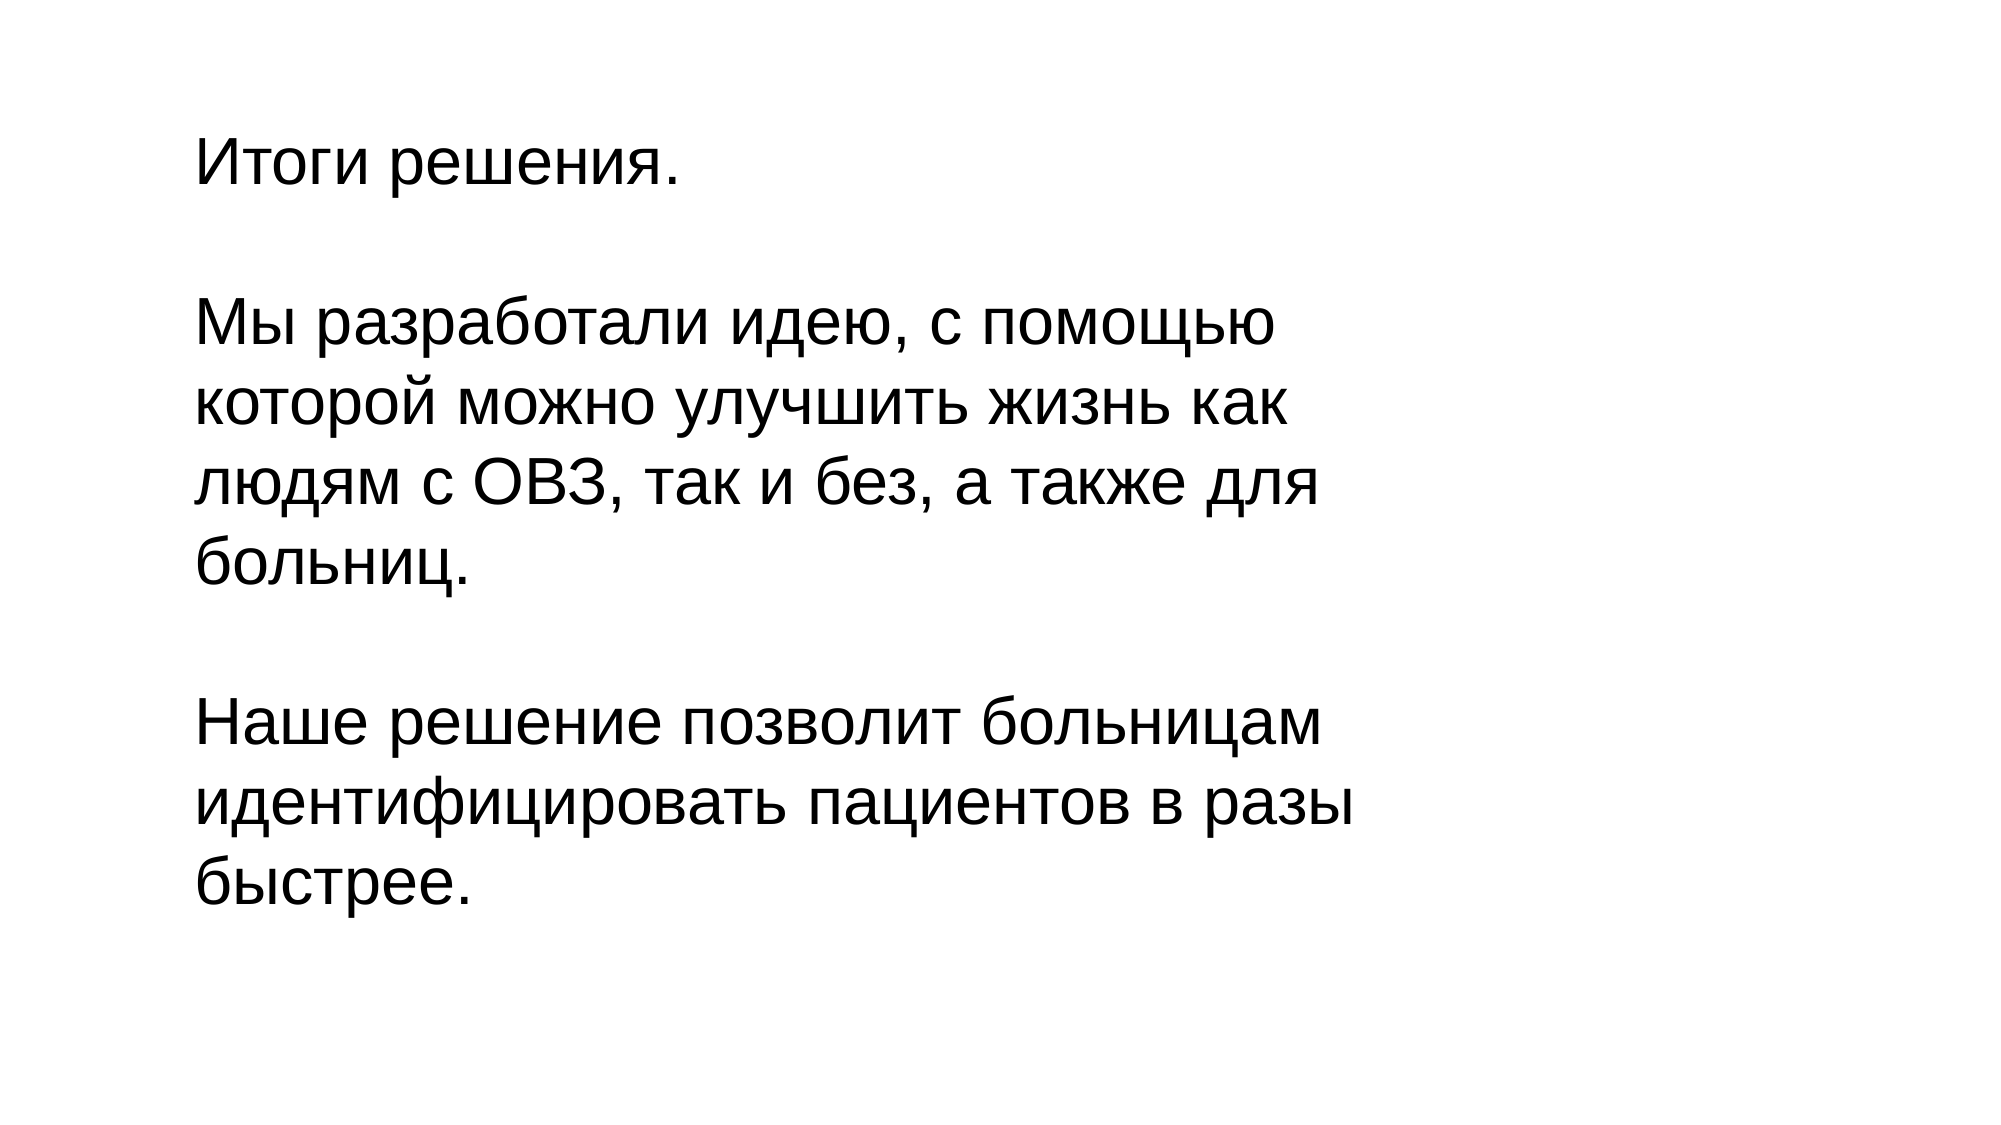

Итоги решения.

Мы разработали идею, с помощью которой можно улучшить жизнь как людям с ОВЗ, так и без, а также для больниц.

Наше решение позволит больницам идентифицировать пациентов в разы быстрее.